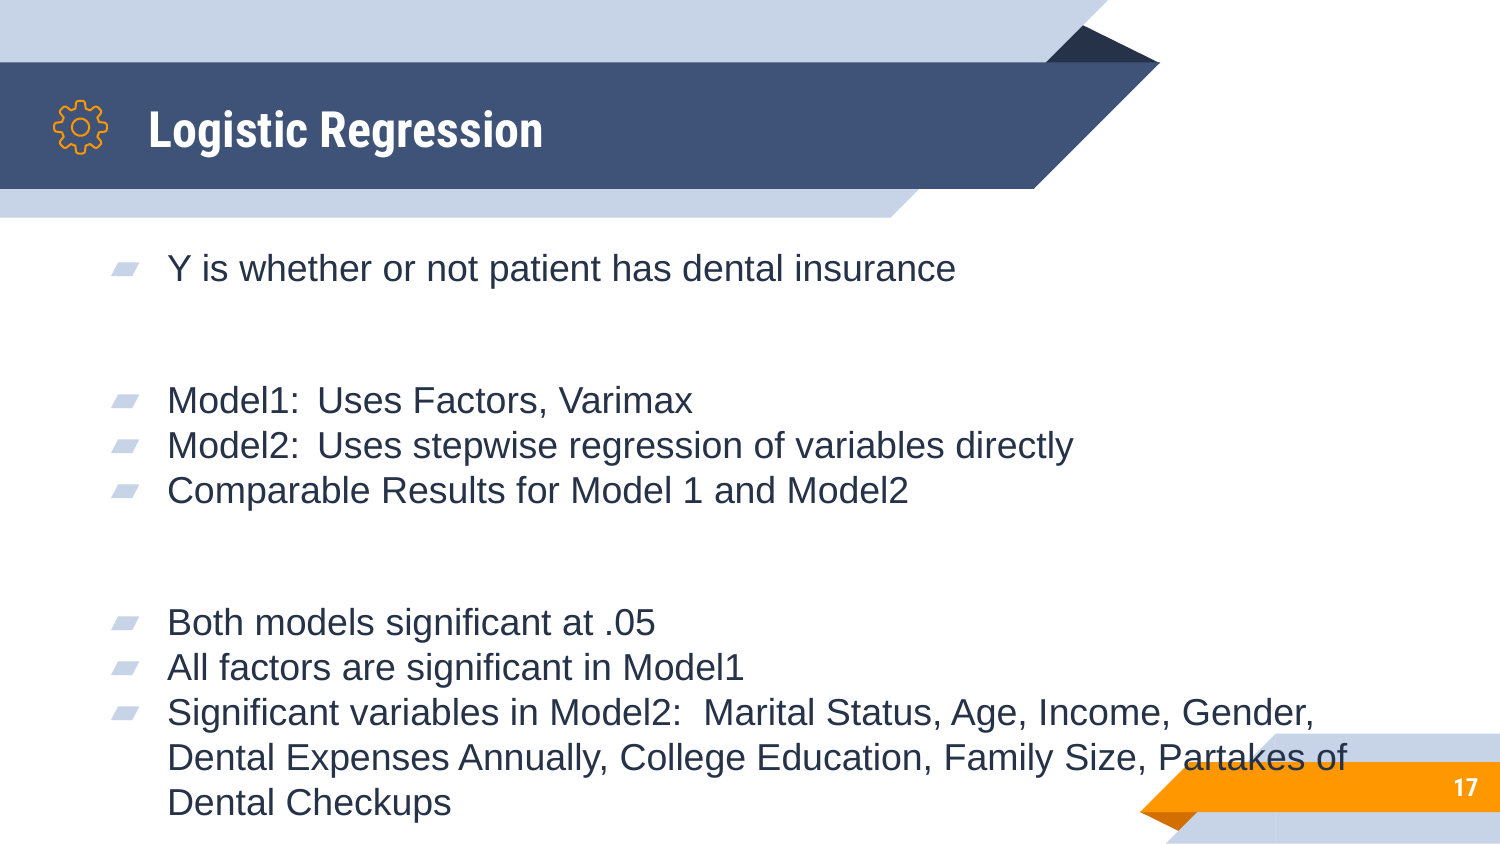

# Logistic Regression

Y is whether or not patient has dental insurance

Model1:	Uses Factors, Varimax
Model2:	Uses stepwise regression of variables directly
Comparable Results for Model 1 and Model2

Both models significant at .05
All factors are significant in Model1
Significant variables in Model2:  Marital Status, Age, Income, Gender, Dental Expenses Annually, College Education, Family Size, Partakes of Dental Checkups

17